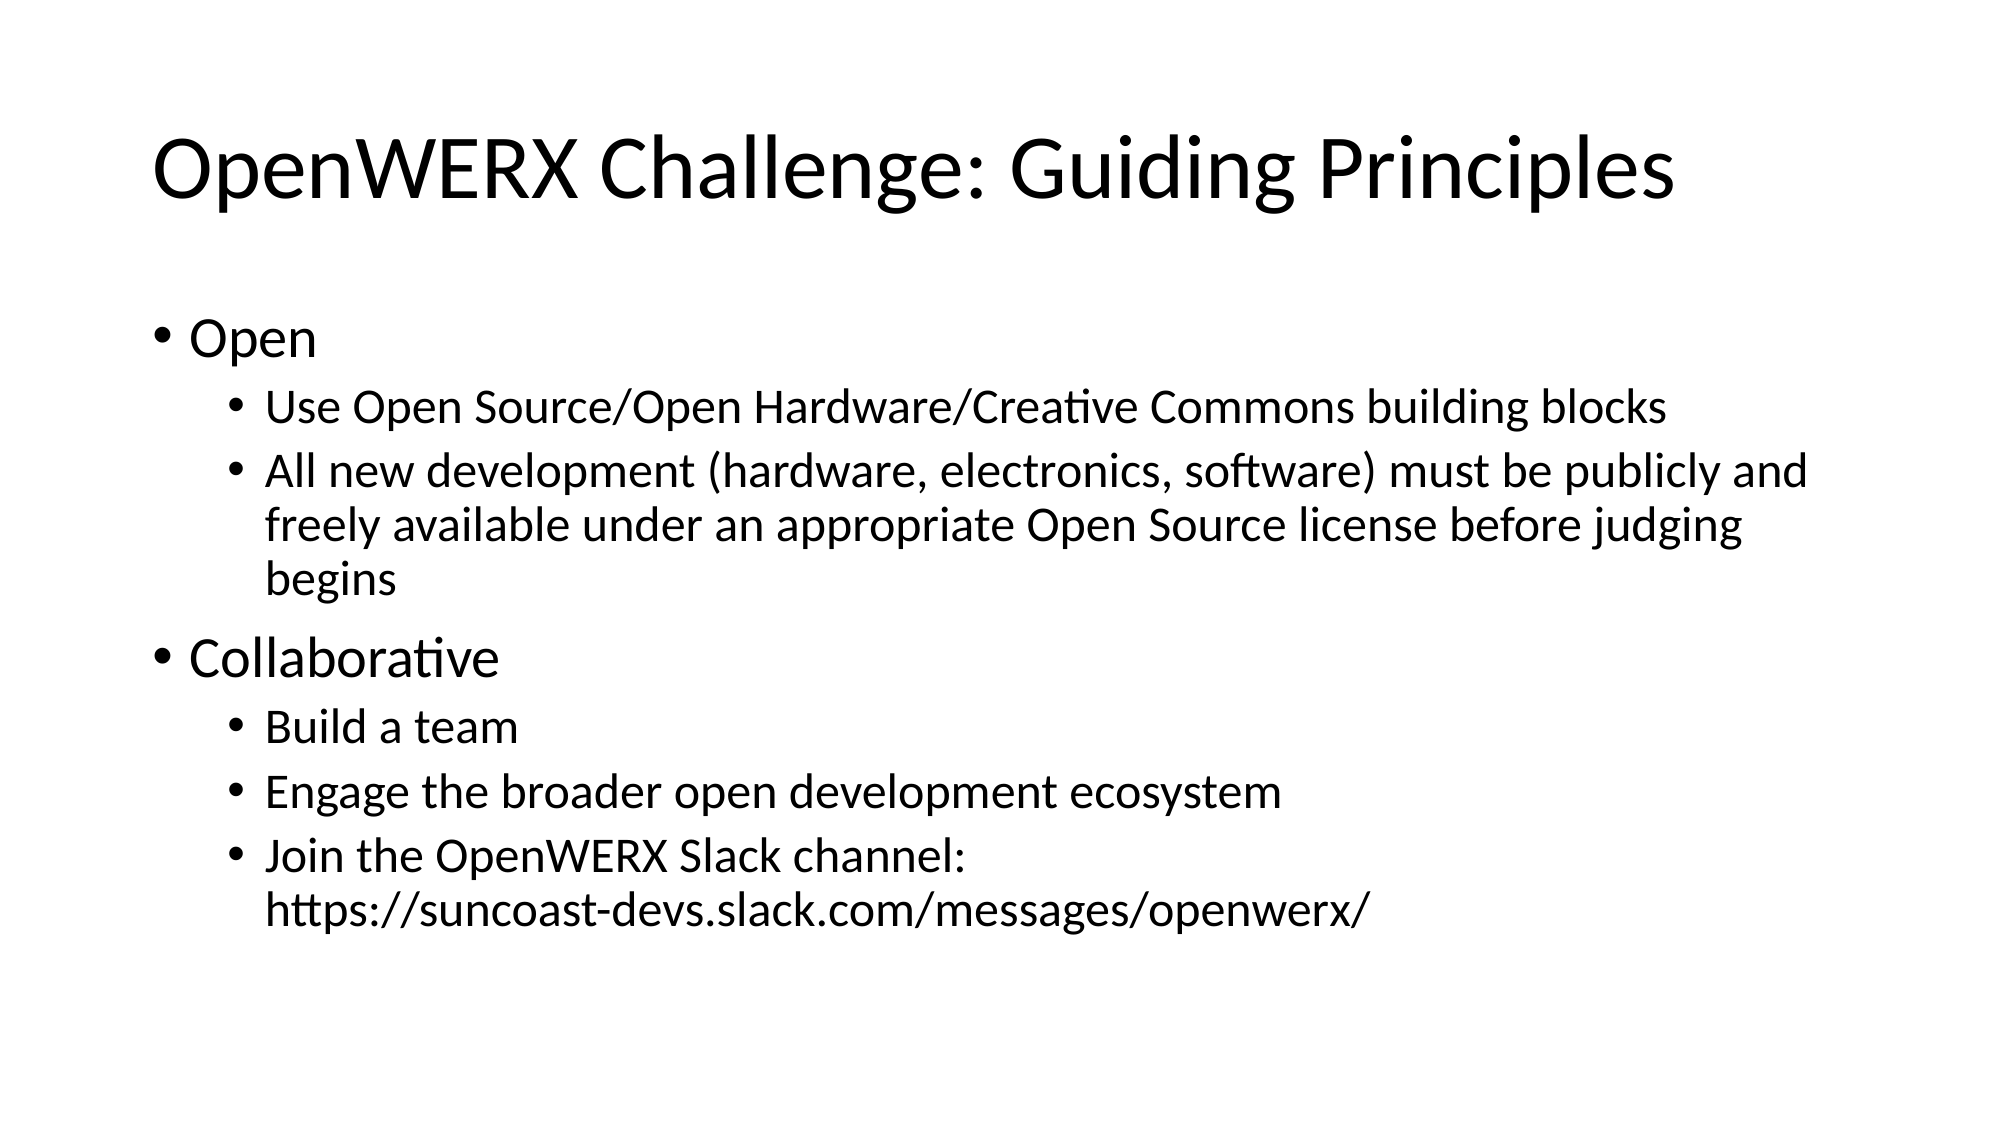

# OpenWERX Challenge: Guiding Principles
Open
Use Open Source/Open Hardware/Creative Commons building blocks
All new development (hardware, electronics, software) must be publicly and freely available under an appropriate Open Source license before judging begins
Collaborative
Build a team
Engage the broader open development ecosystem
Join the OpenWERX Slack channel: https://suncoast-devs.slack.com/messages/openwerx/